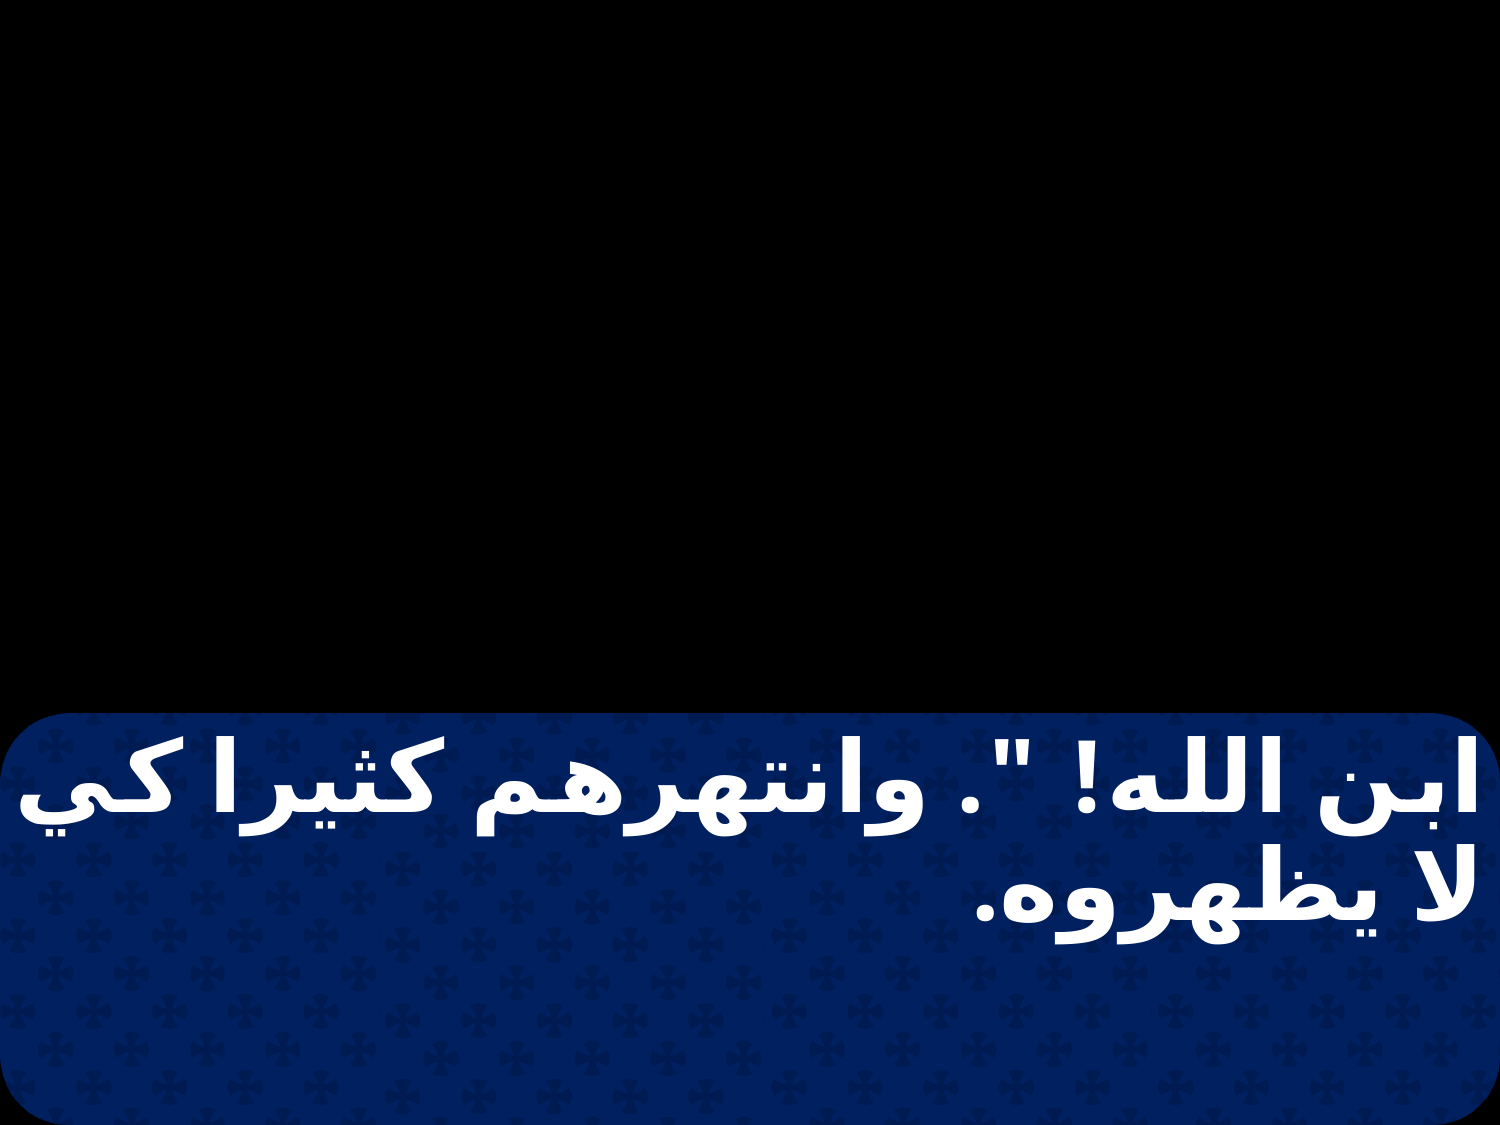

ابن الله! ". وانتهرهم كثيرا كي لا يظهروه.